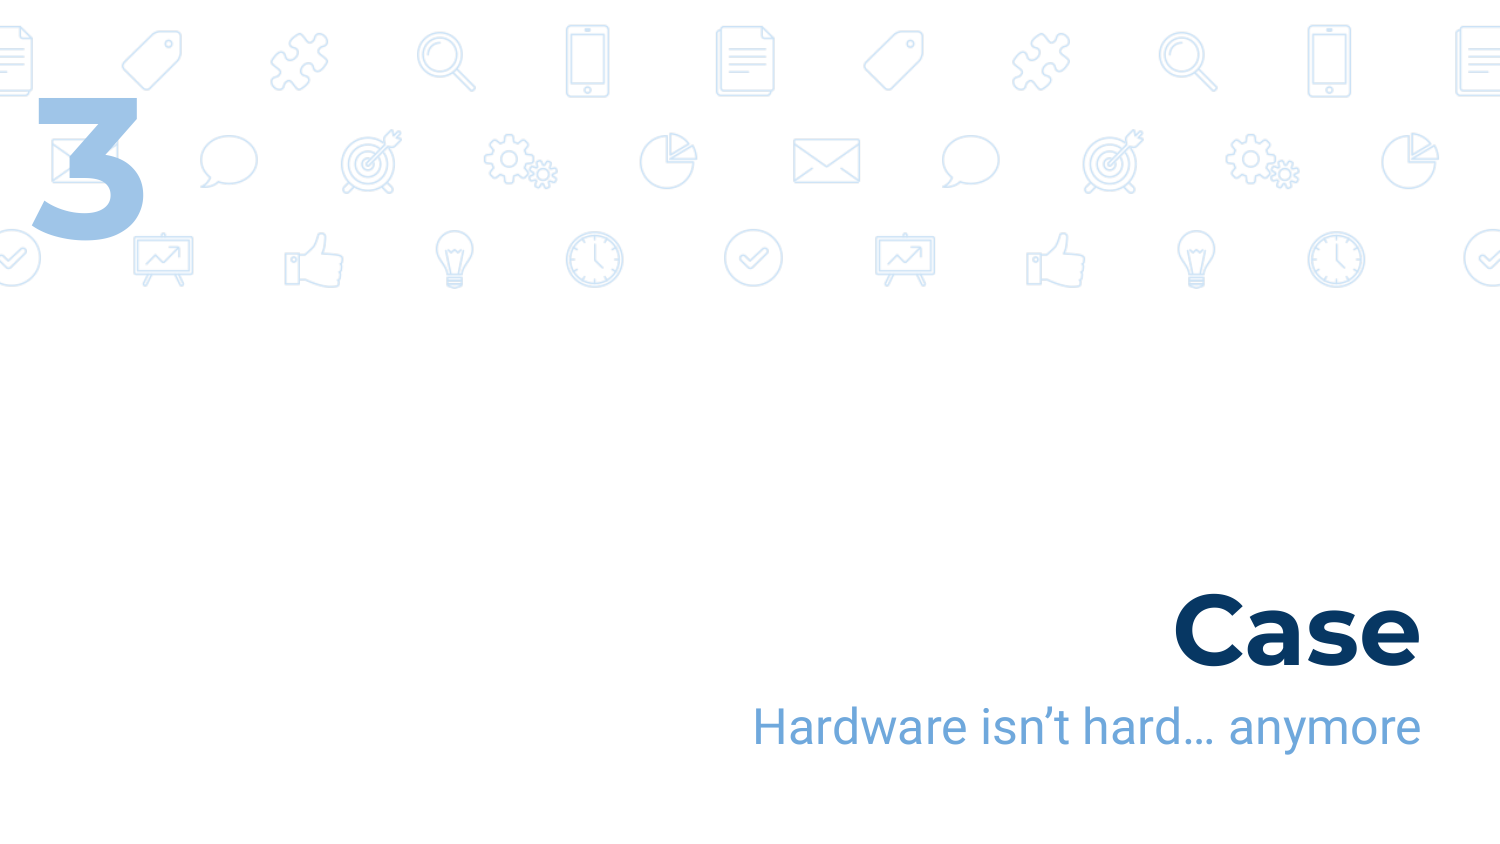

3
# Case
Hardware isn’t hard… anymore